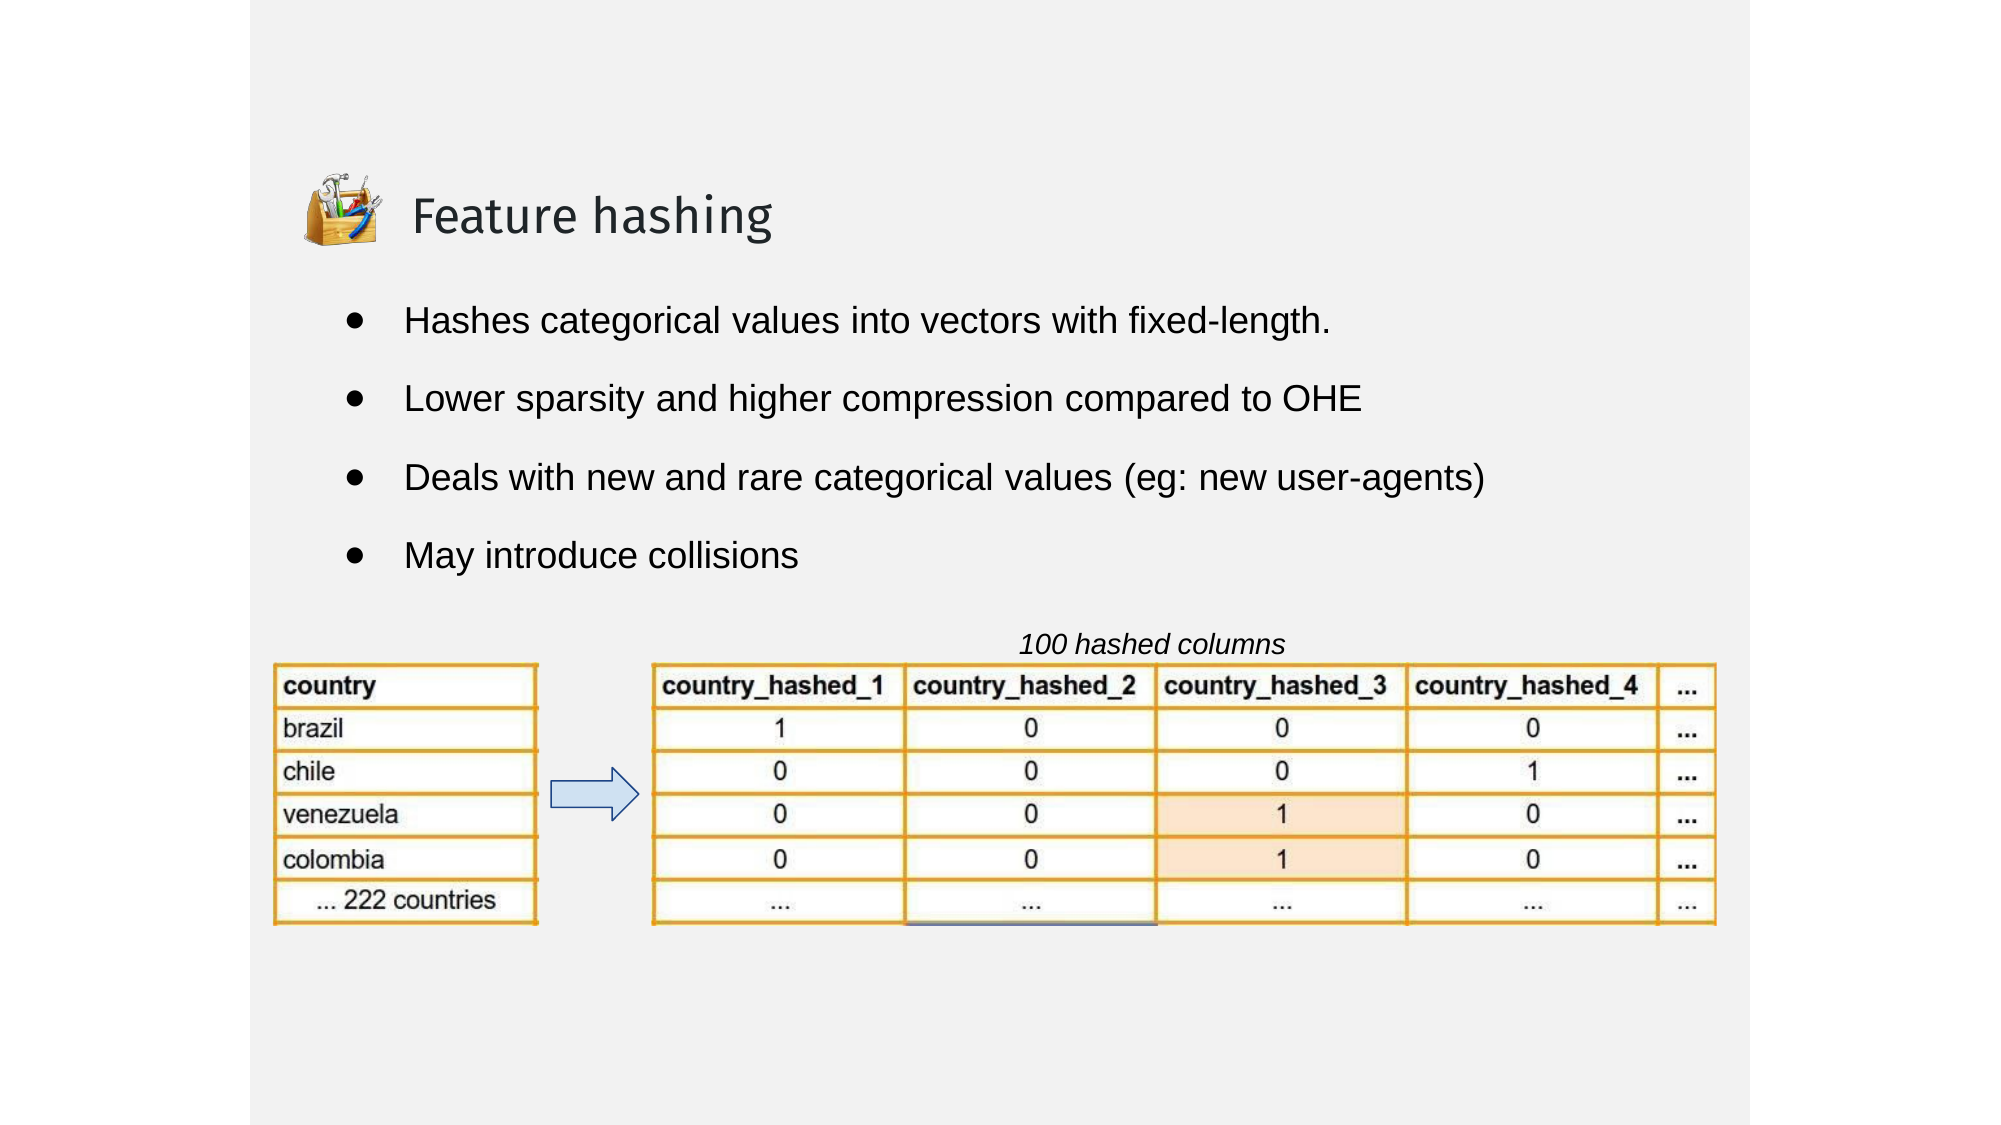

# Feature hashing

Hashes categorical values into vectors with fixed-length.
Lower sparsity and higher compression compared to OHE
Deals with new and rare categorical values (eg: new user-agents)
May introduce collisions

100 hashed columns